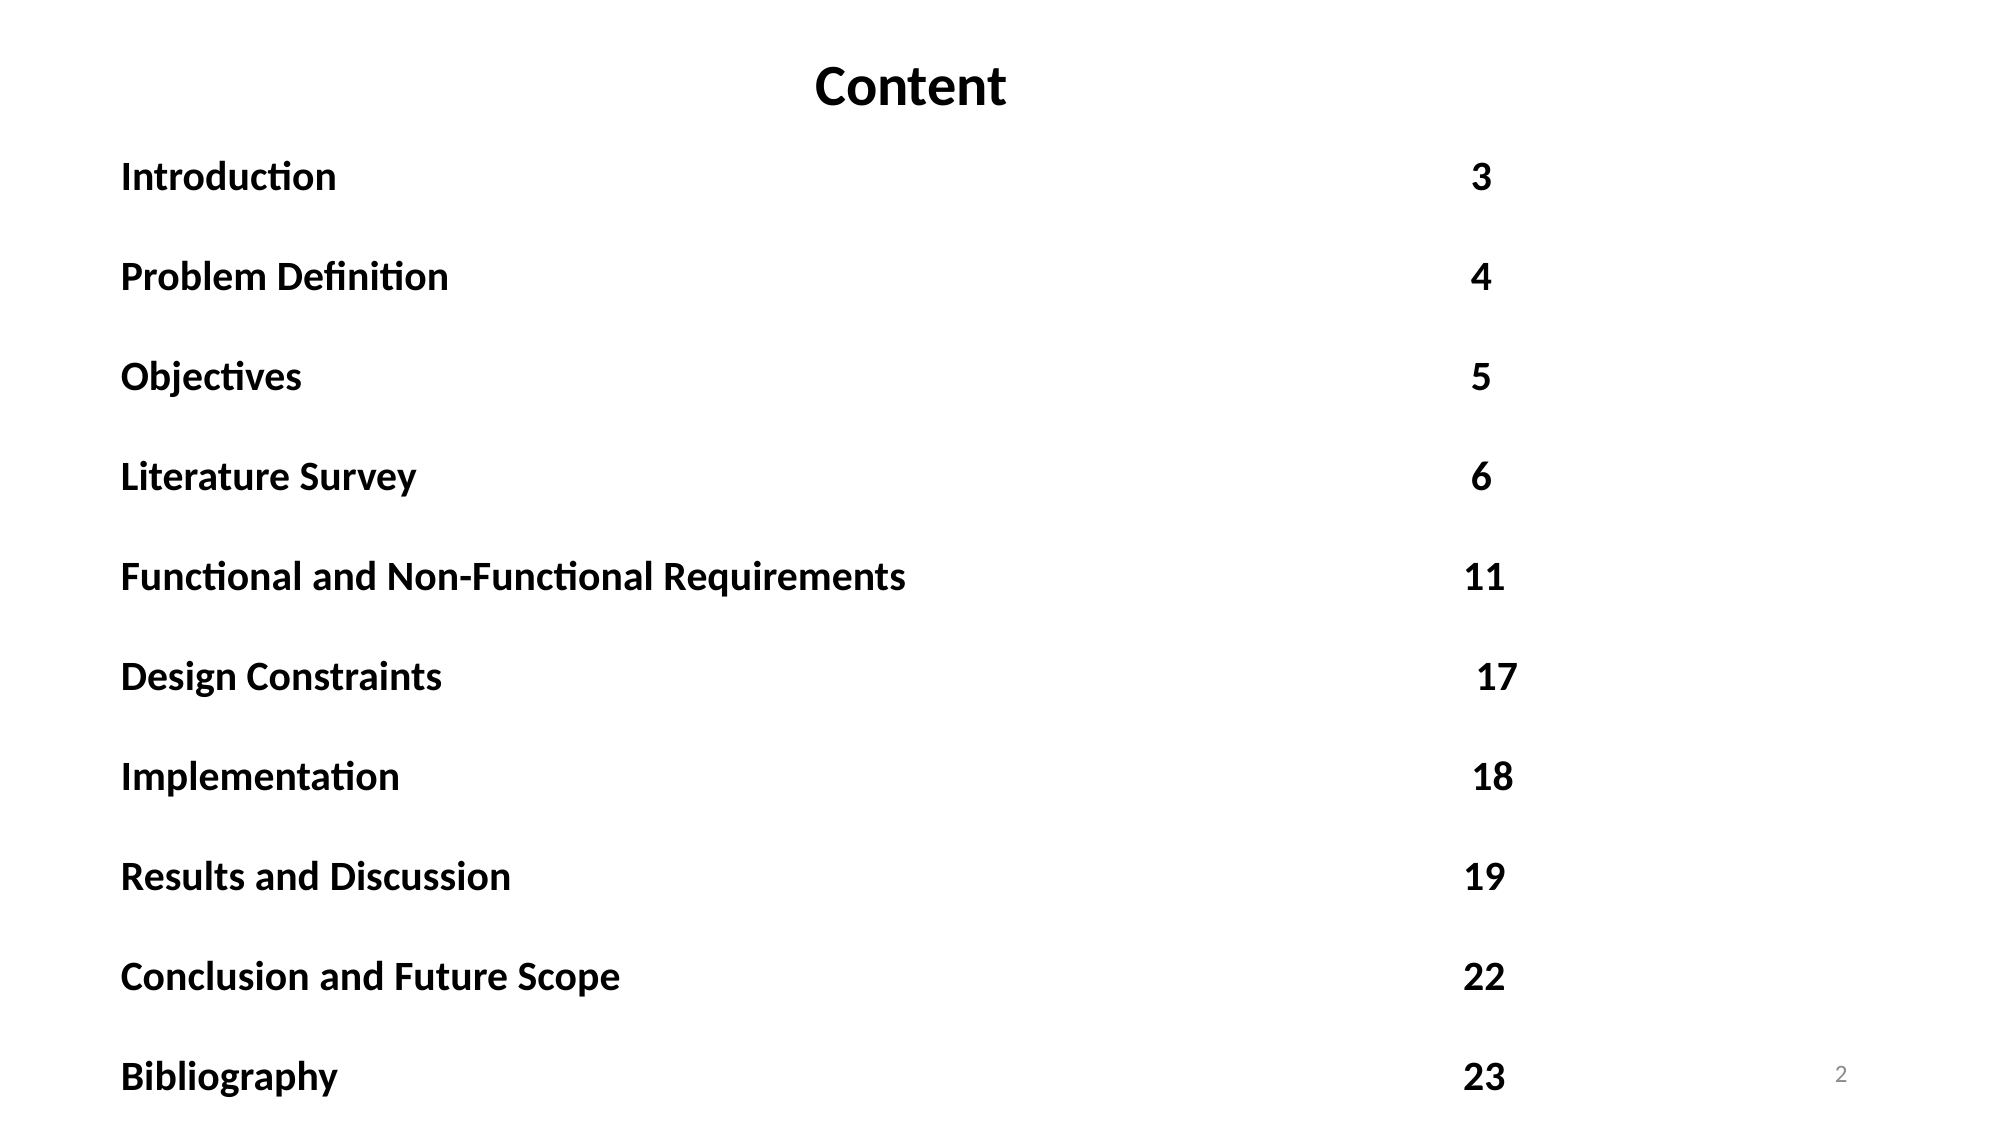

Content
Introduction								3

Problem Definition							4

Objectives								5

Literature Survey								6

Functional and Non-Functional Requirements			               11

Design Constraints                                                                                                             17

Implementation    	                                                                                               18

Results and Discussion            					               19

Conclusion and Future Scope					               22

Bibliography							               23
2